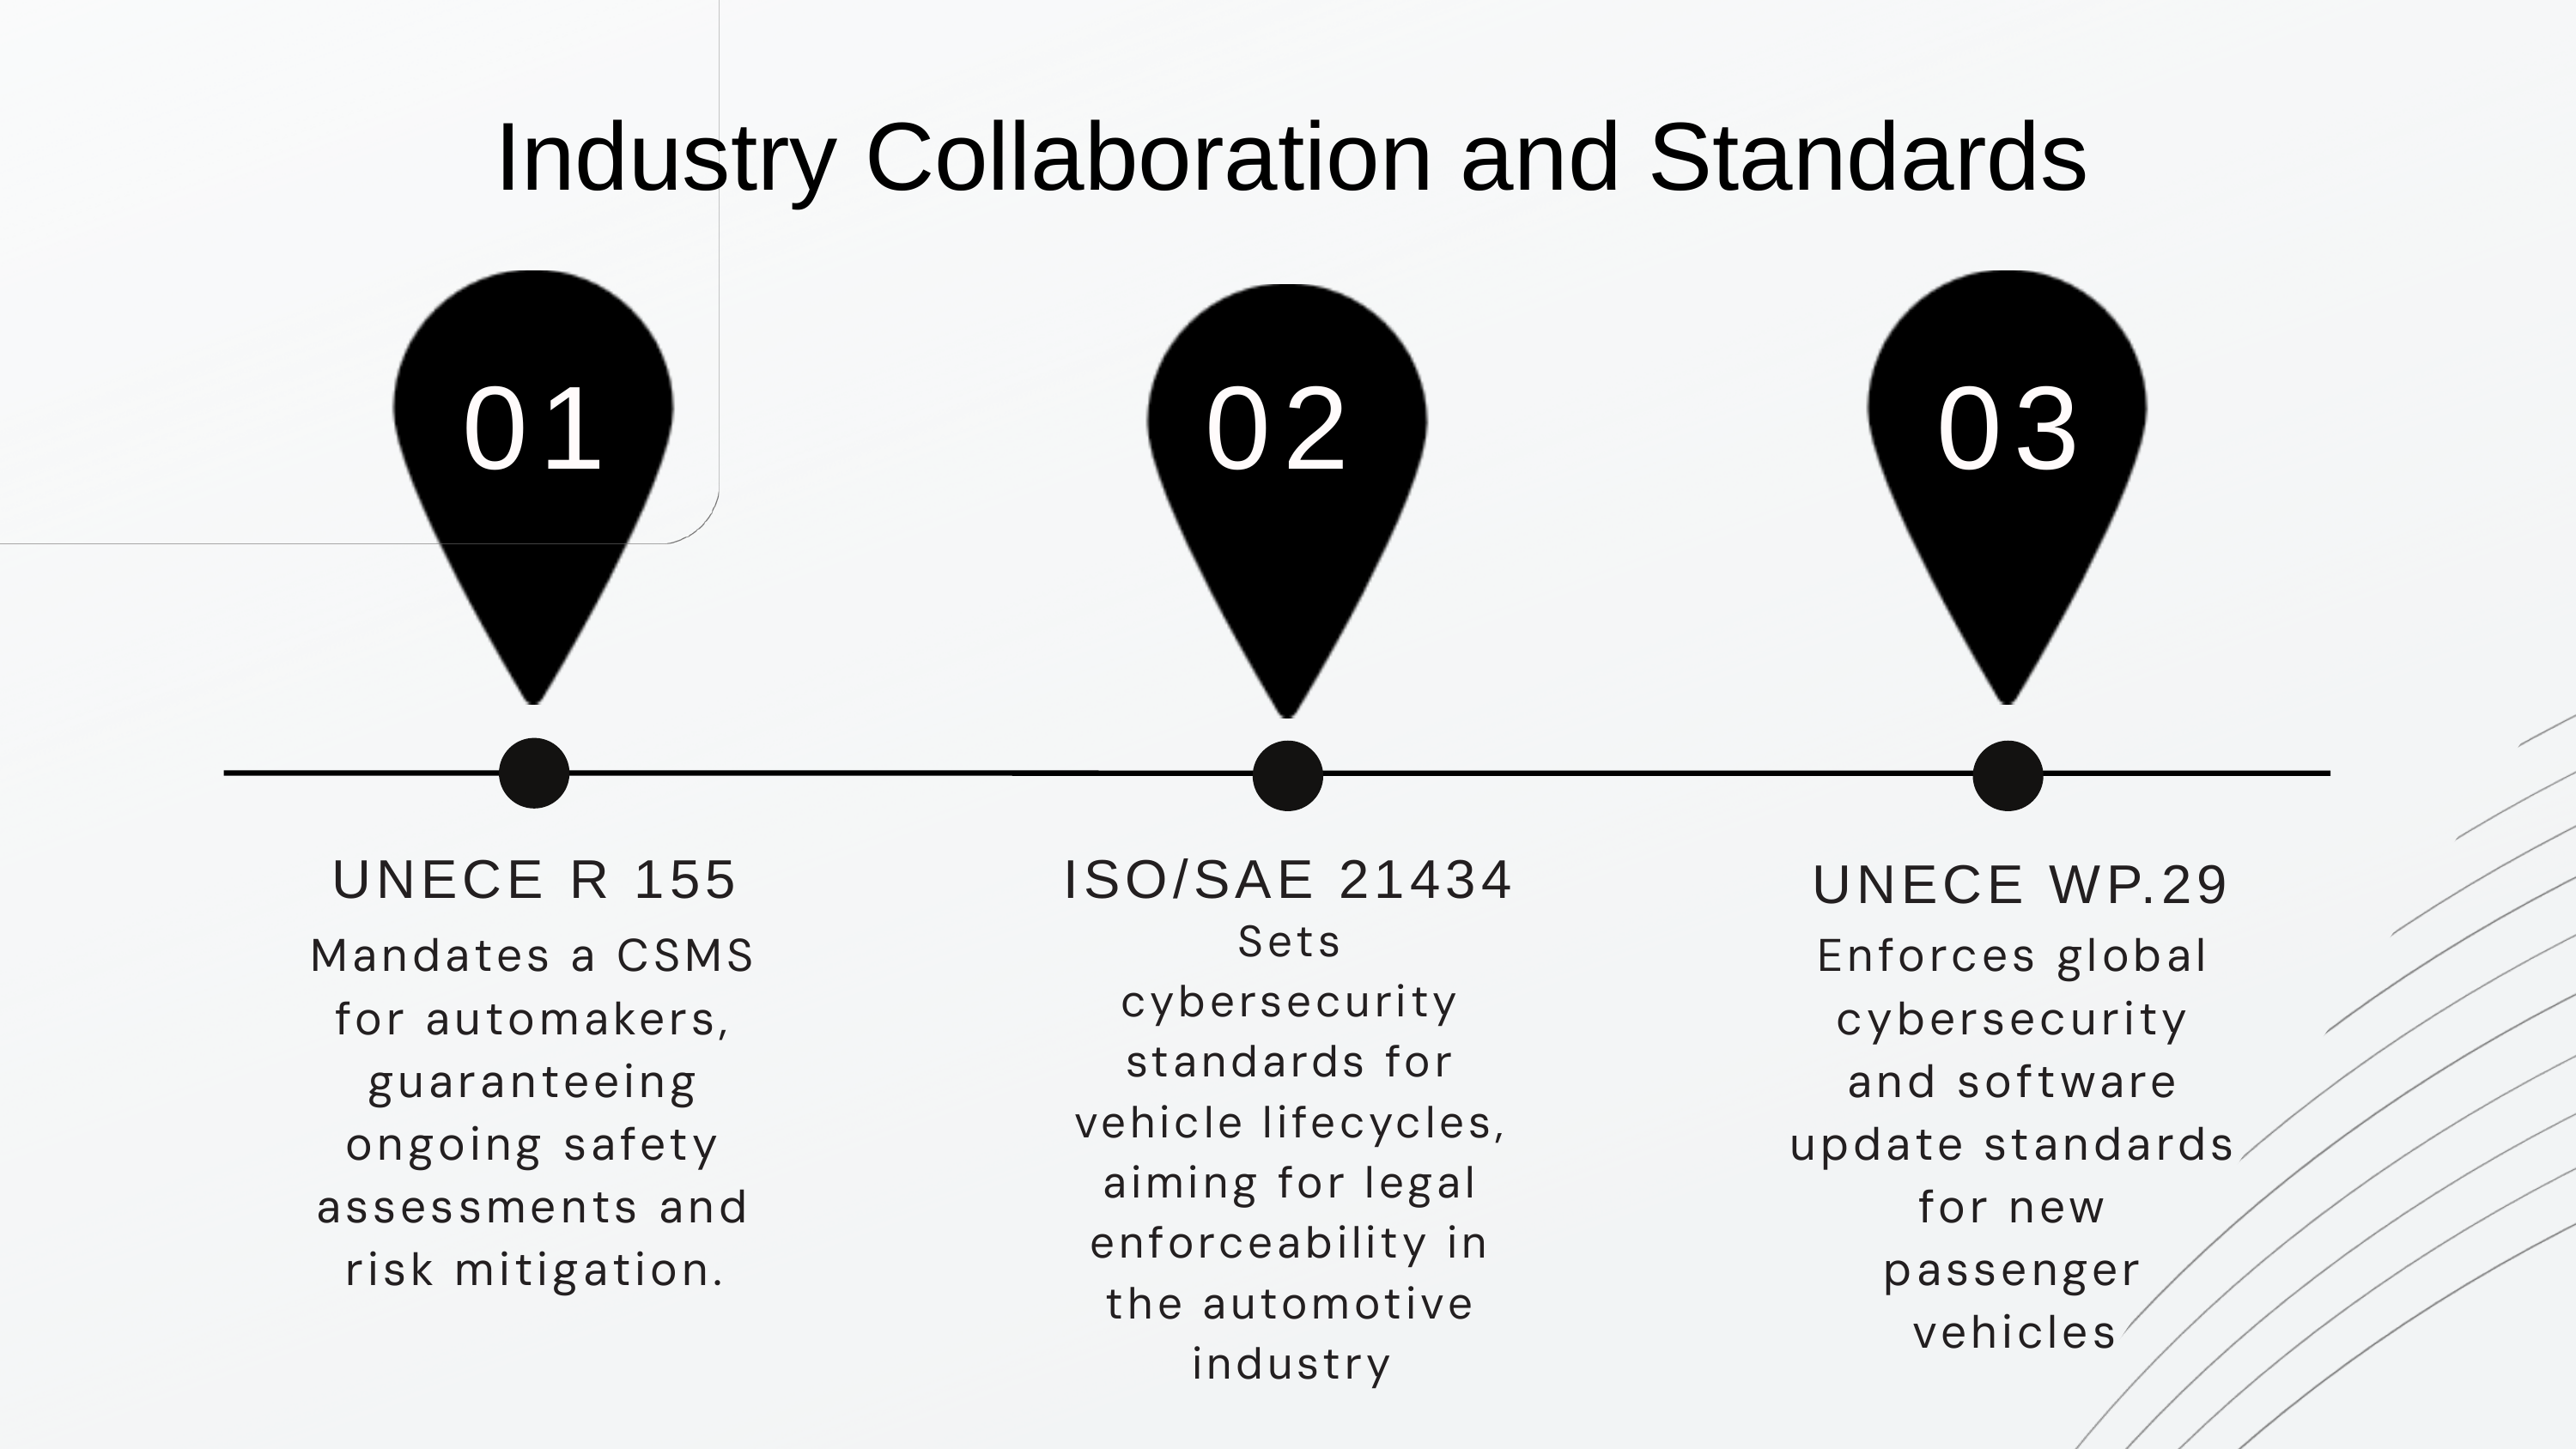

Industry Collaboration and Standards

01
02
03

UNECE R 155
ISO/SAE 21434
UNECE WP.29
Sets cybersecurity standards for vehicle lifecycles, aiming for legal enforceability in the automotive industry
Mandates a CSMS for automakers, guaranteeing ongoing safety assessments and risk mitigation.
Enforces global cybersecurity and software update standards for new passenger vehicles